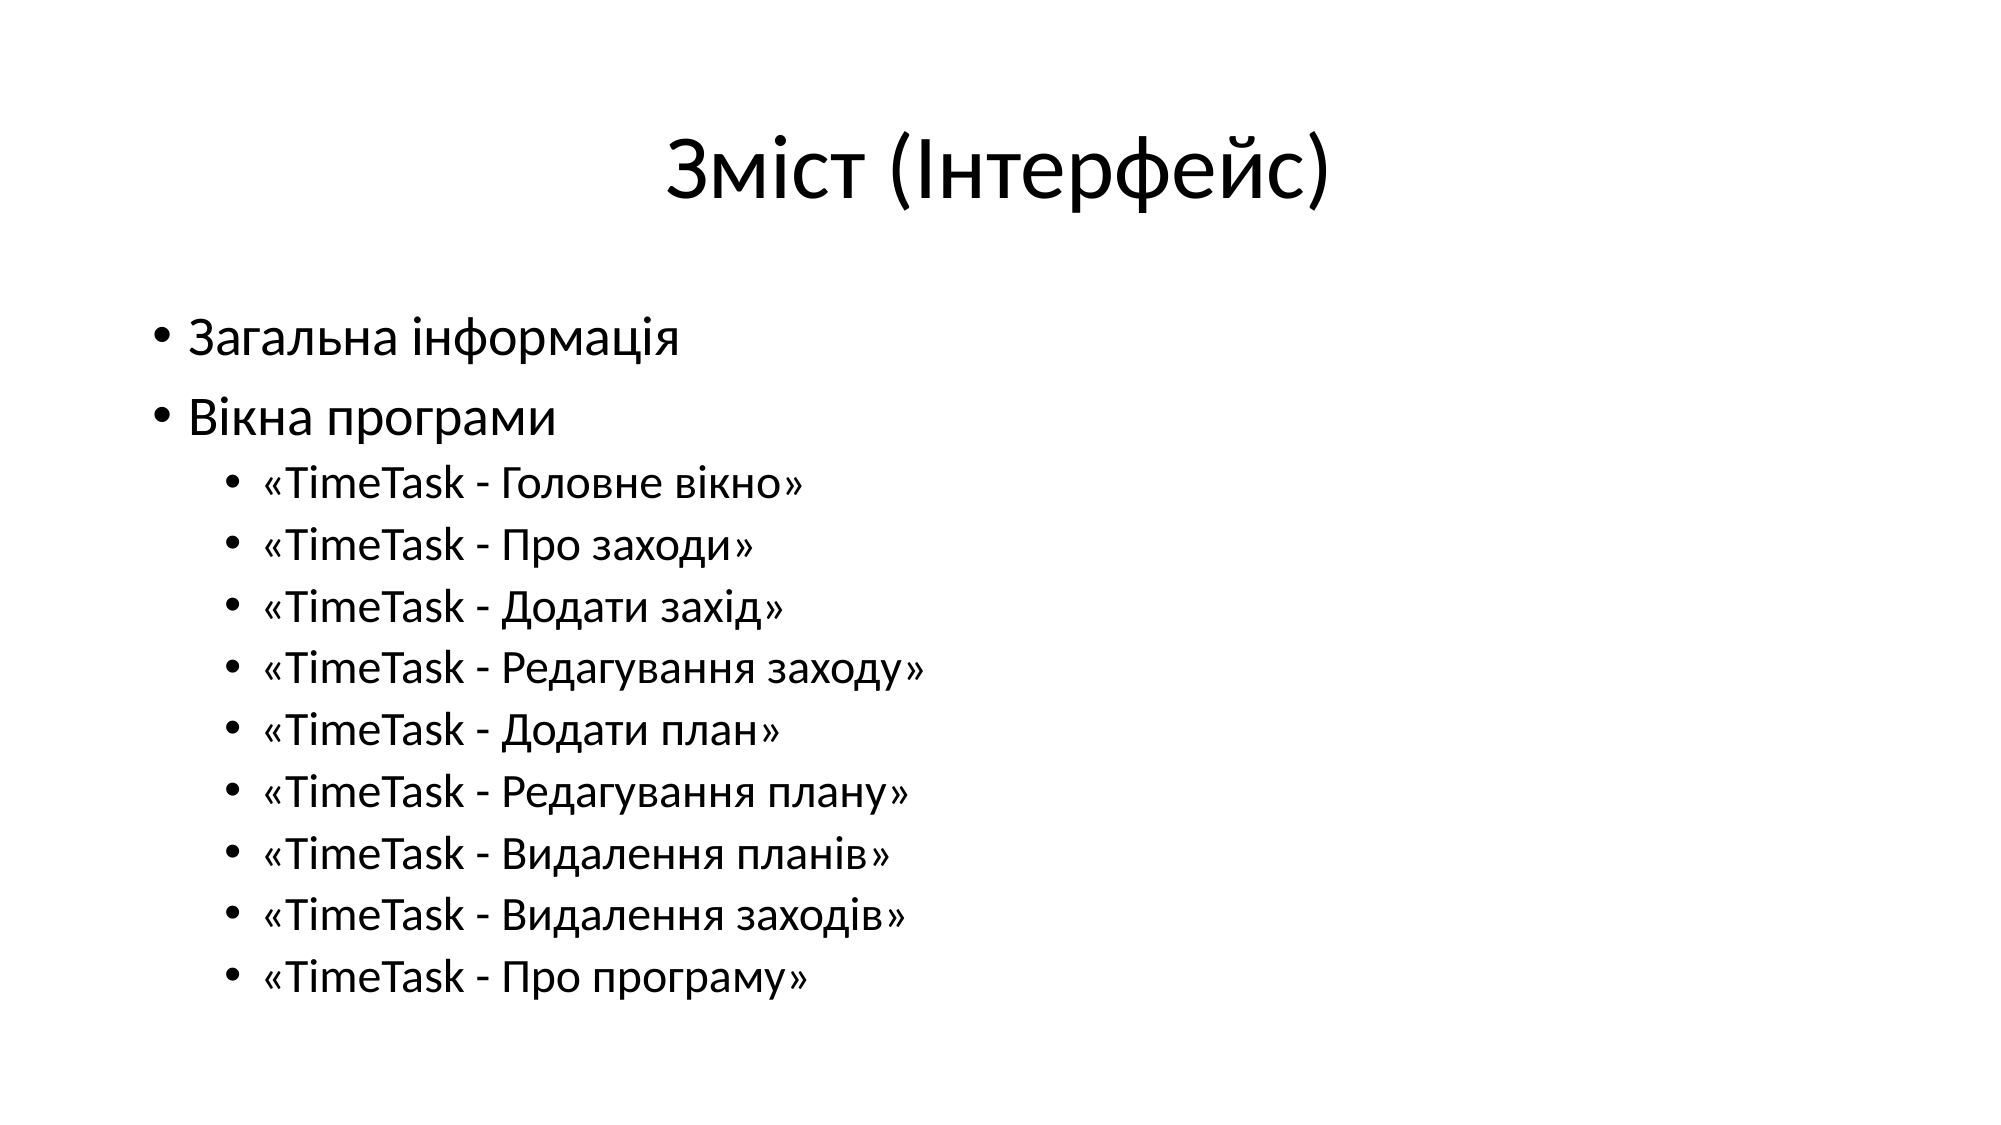

# Зміст (Інтерфейс)
Загальна інформація
Вікна програми
«TimeTask - Головне вікно»
«TimeTask - Про заходи»
«TimeTask - Додати захід»
«TimeTask - Редагування заходу»
«TimeTask - Додати план»
«TimeTask - Редагування плану»
«TimeTask - Видалення планів»
«TimeTask - Видалення заходів»
«TimeTask - Про програму»